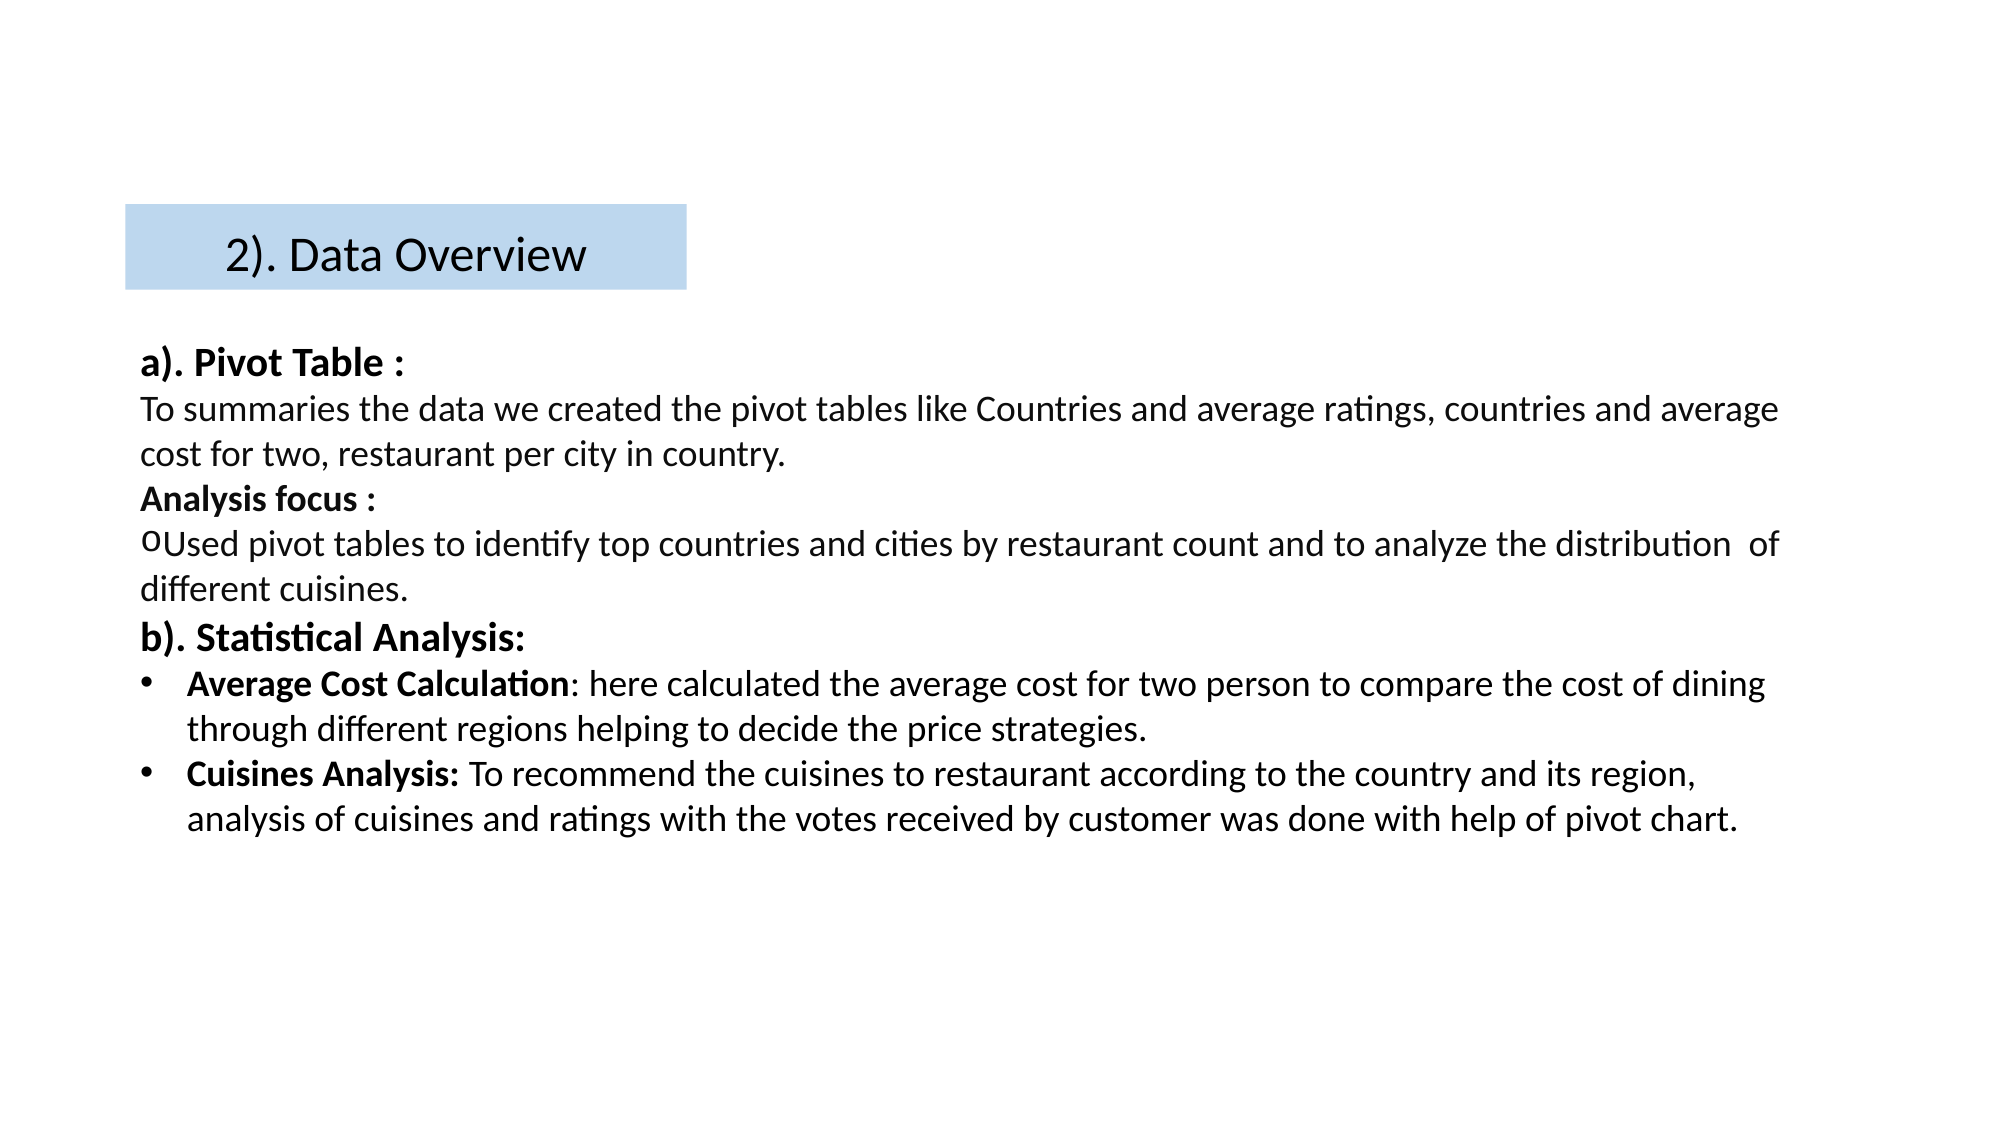

# 2). Data Overview
a). Pivot Table :
To summaries the data we created the pivot tables like Countries and average ratings, countries and average cost for two, restaurant per city in country.
Analysis focus :
Used pivot tables to identify top countries and cities by restaurant count and to analyze the distribution  of different cuisines.
b). Statistical Analysis:
Average Cost Calculation: here calculated the average cost for two person to compare the cost of dining through different regions helping to decide the price strategies.
Cuisines Analysis: To recommend the cuisines to restaurant according to the country and its region, analysis of cuisines and ratings with the votes received by customer was done with help of pivot chart.